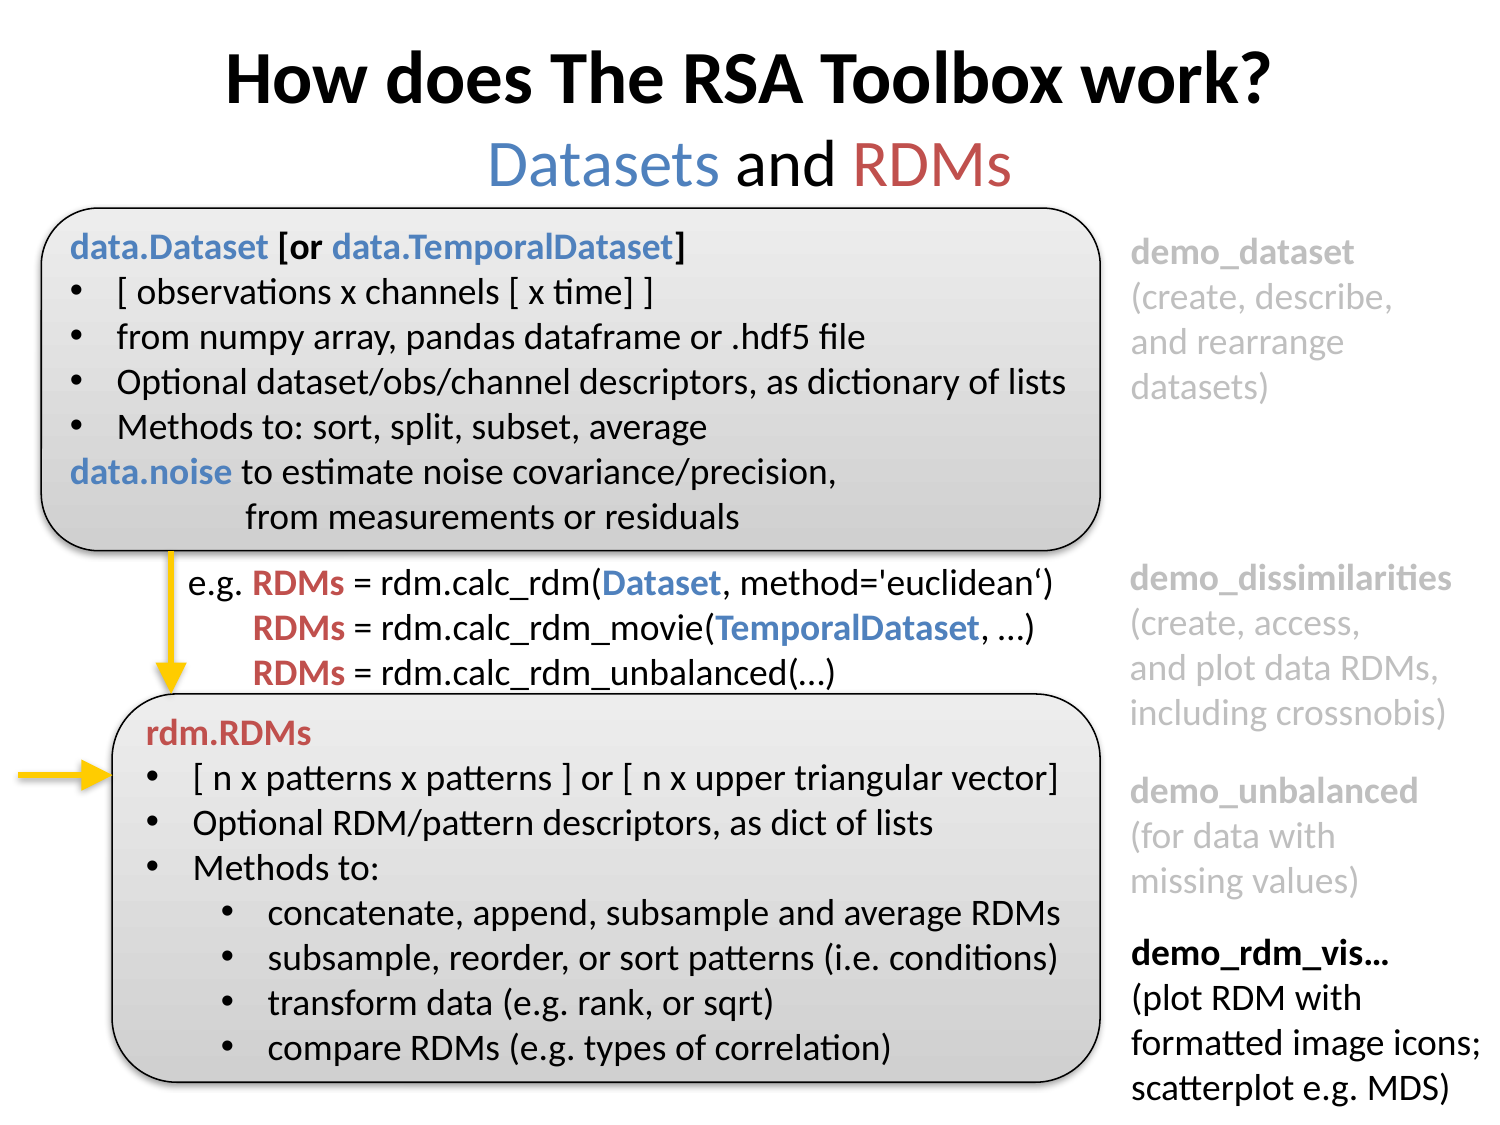

How does The RSA Toolbox work?
# Datasets and RDMs
data.Dataset [or data.TemporalDataset]
[ observations x channels [ x time] ]
from numpy array, pandas dataframe or .hdf5 file
Optional dataset/obs/channel descriptors, as dictionary of lists
Methods to: sort, split, subset, average
data.noise to estimate noise covariance/precision,
	   from measurements or residuals
demo_dataset
(create, describe,
and rearrange
datasets)
demo_dissimilarities
(create, access,
and plot data RDMs,
including crossnobis)
          e.g. RDMs = rdm.calc_rdm(Dataset, method='euclidean‘)
	RDMs = rdm.calc_rdm_movie(TemporalDataset, …)
	RDMs = rdm.calc_rdm_unbalanced(…)
rdm.RDMs
[ n x patterns x patterns ] or [ n x upper triangular vector]
Optional RDM/pattern descriptors, as dict of lists
Methods to:
concatenate, append, subsample and average RDMs
subsample, reorder, or sort patterns (i.e. conditions)
transform data (e.g. rank, or sqrt)
compare RDMs (e.g. types of correlation)
demo_unbalanced
(for data with
missing values)
demo_rdm_vis…
(plot RDM with
formatted image icons;
scatterplot e.g. MDS)